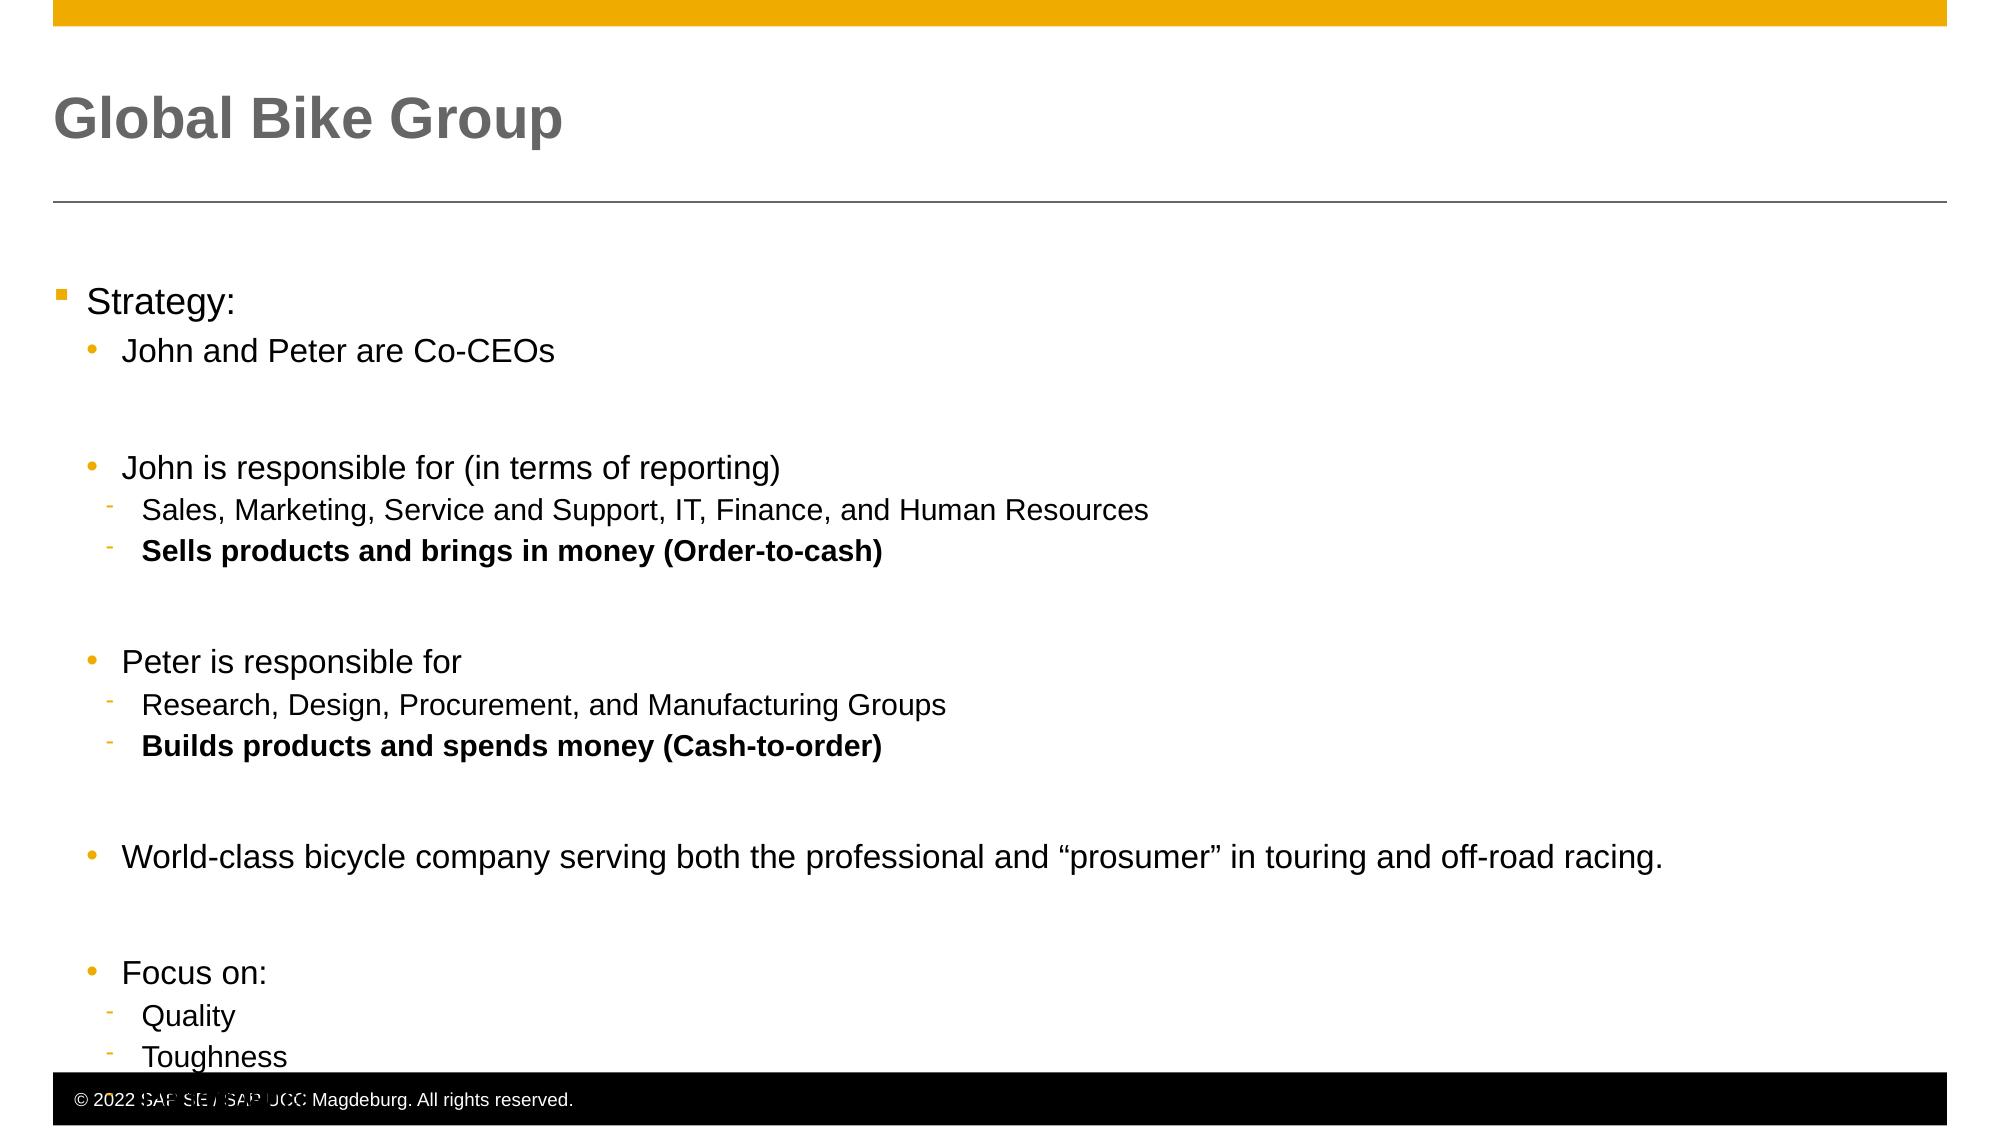

# Global Bike Group
Strategy:
John and Peter are Co-CEOs

John is responsible for (in terms of reporting)
Sales, Marketing, Service and Support, IT, Finance, and Human Resources
Sells products and brings in money (Order-to-cash)

Peter is responsible for
Research, Design, Procurement, and Manufacturing Groups
Builds products and spends money (Cash-to-order)

World-class bicycle company serving both the professional and “prosumer” in touring and off-road racing.

Focus on:
Quality
Toughness
Performance